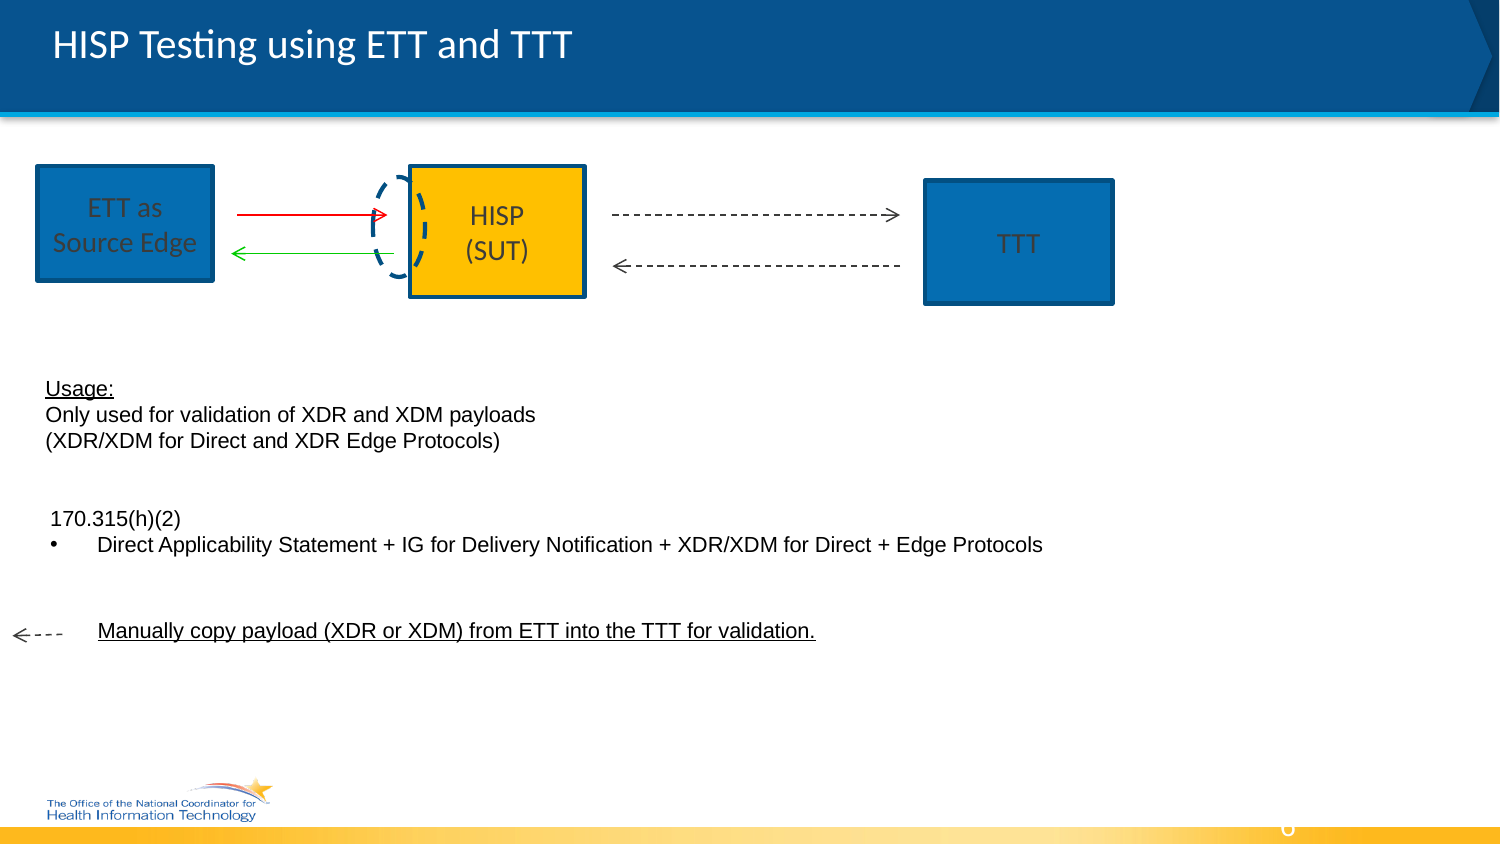

# HISP Testing using ETT and TTT
ETT as Source Edge
HISP
(SUT)

TTT
Usage:
Only used for validation of XDR and XDM payloads
(XDR/XDM for Direct and XDR Edge Protocols)
170.315(h)(2)
Direct Applicability Statement + IG for Delivery Notification + XDR/XDM for Direct + Edge Protocols
Manually copy payload (XDR or XDM) from ETT into the TTT for validation.
6